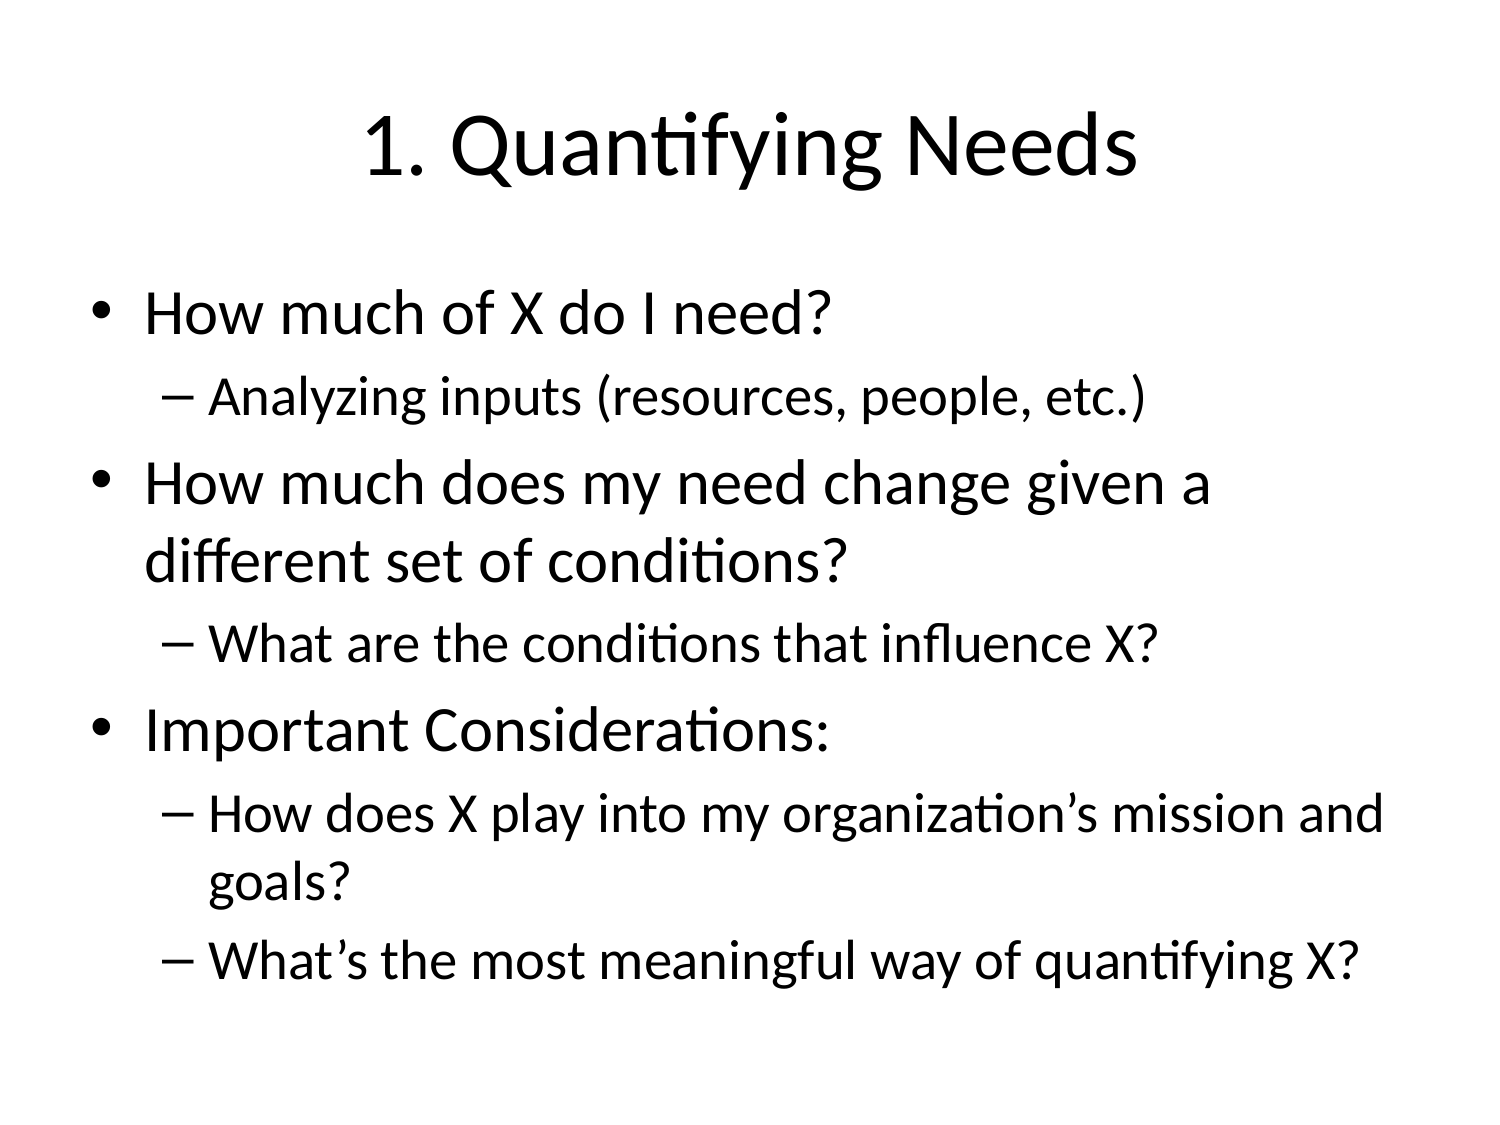

# 1. Quantifying Needs
How much of X do I need?
Analyzing inputs (resources, people, etc.)
How much does my need change given a different set of conditions?
What are the conditions that influence X?
Important Considerations:
How does X play into my organization’s mission and goals?
What’s the most meaningful way of quantifying X?